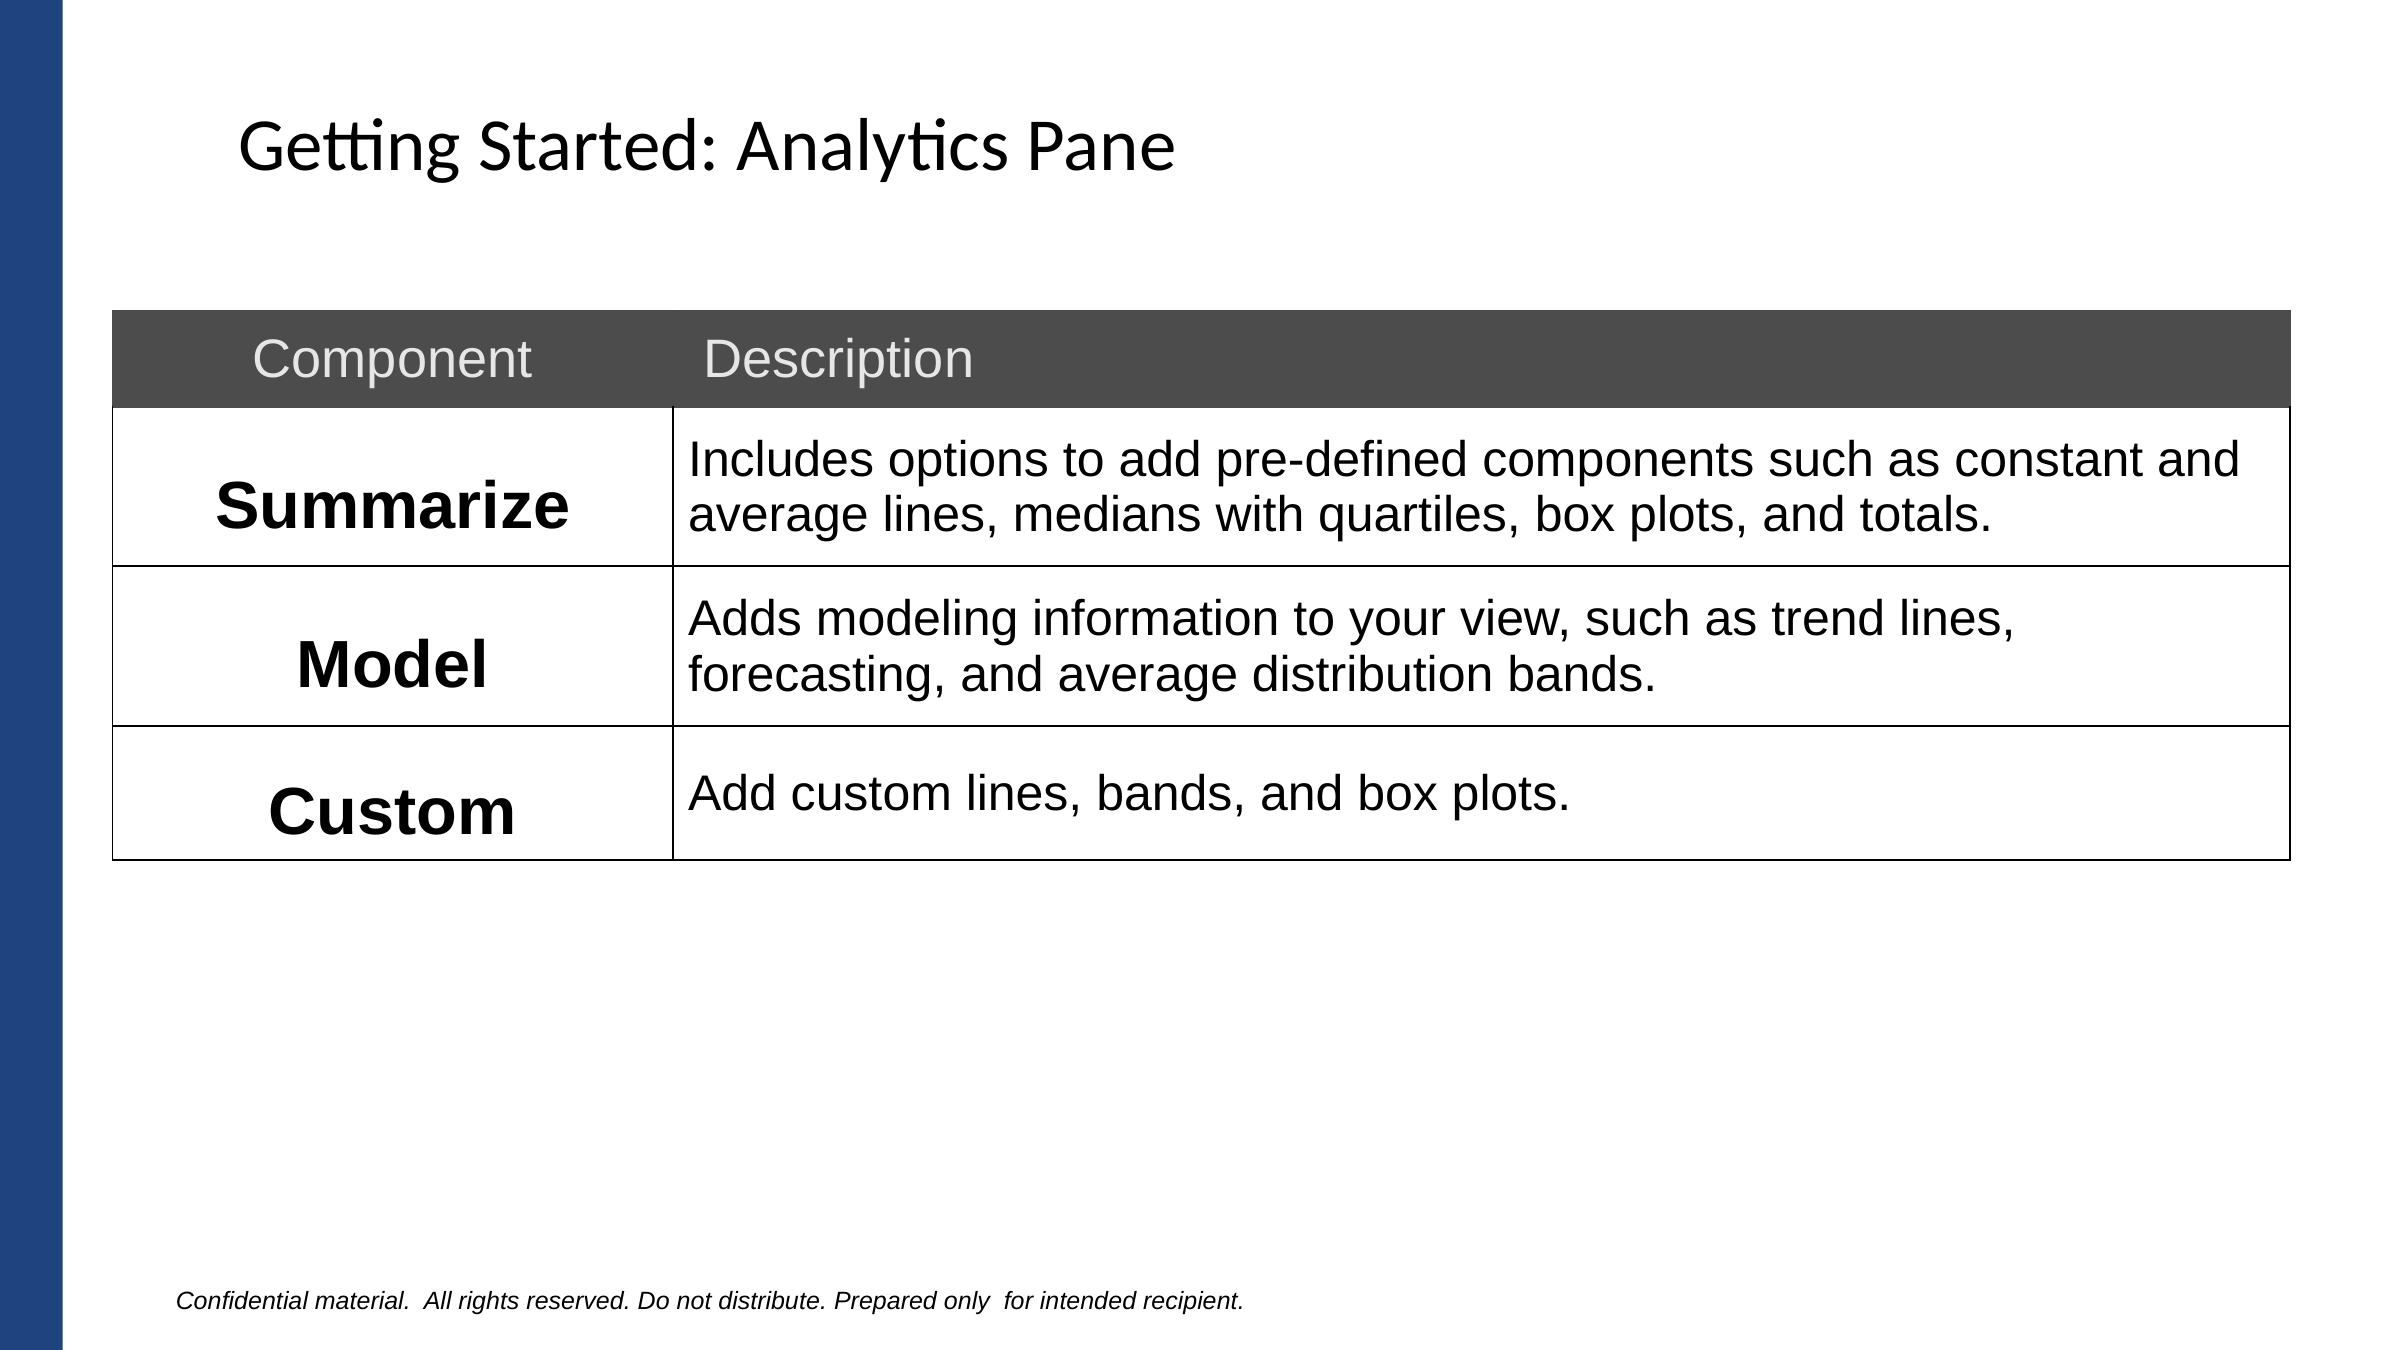

Getting Started: Analytics Pane
| Component | Description |
| --- | --- |
| Summarize | Includes options to add pre-defined components such as constant and average lines, medians with quartiles, box plots, and totals. |
| Model | Adds modeling information to your view, such as trend lines, forecasting, and average distribution bands. |
| Custom | Add custom lines, bands, and box plots. |